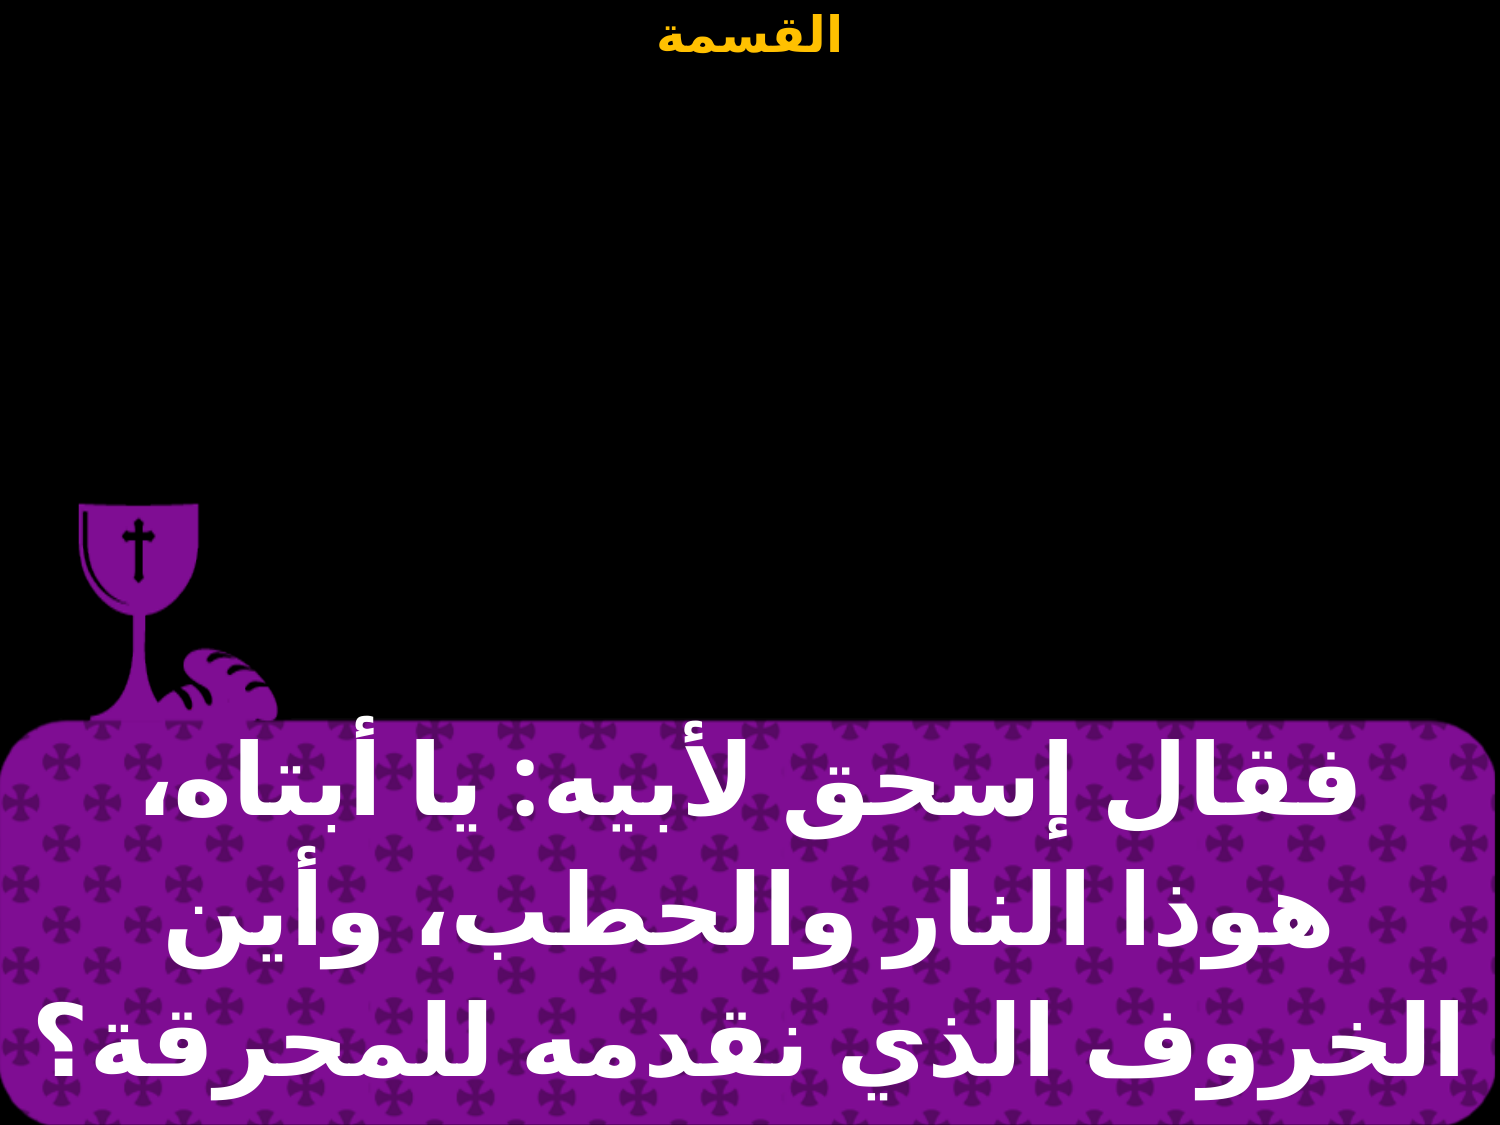

| فقال إسحق لأبيه: يا أبتاه، هوذا النار والحطب، وأين الخروف الذي نقدمه للمحرقة؟ |
| --- |